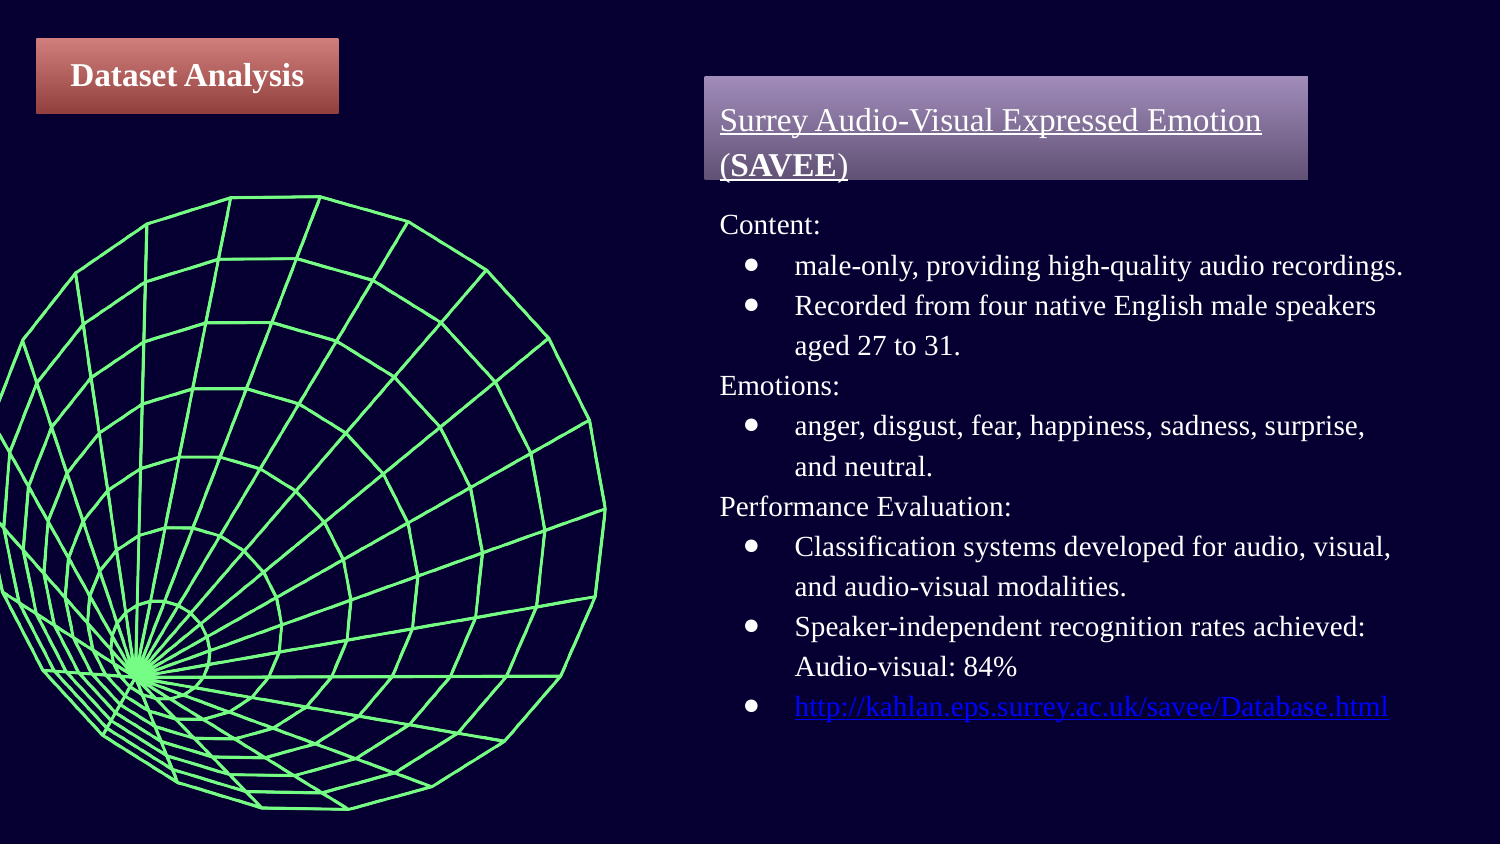

Dataset Analysis
Surrey Audio-Visual Expressed Emotion (SAVEE)

Content:
male-only, providing high-quality audio recordings.
Recorded from four native English male speakers aged 27 to 31.
Emotions:
anger, disgust, fear, happiness, sadness, surprise, and neutral.
Performance Evaluation:
Classification systems developed for audio, visual, and audio-visual modalities.
Speaker-independent recognition rates achieved: Audio-visual: 84%
http://kahlan.eps.surrey.ac.uk/savee/Database.html